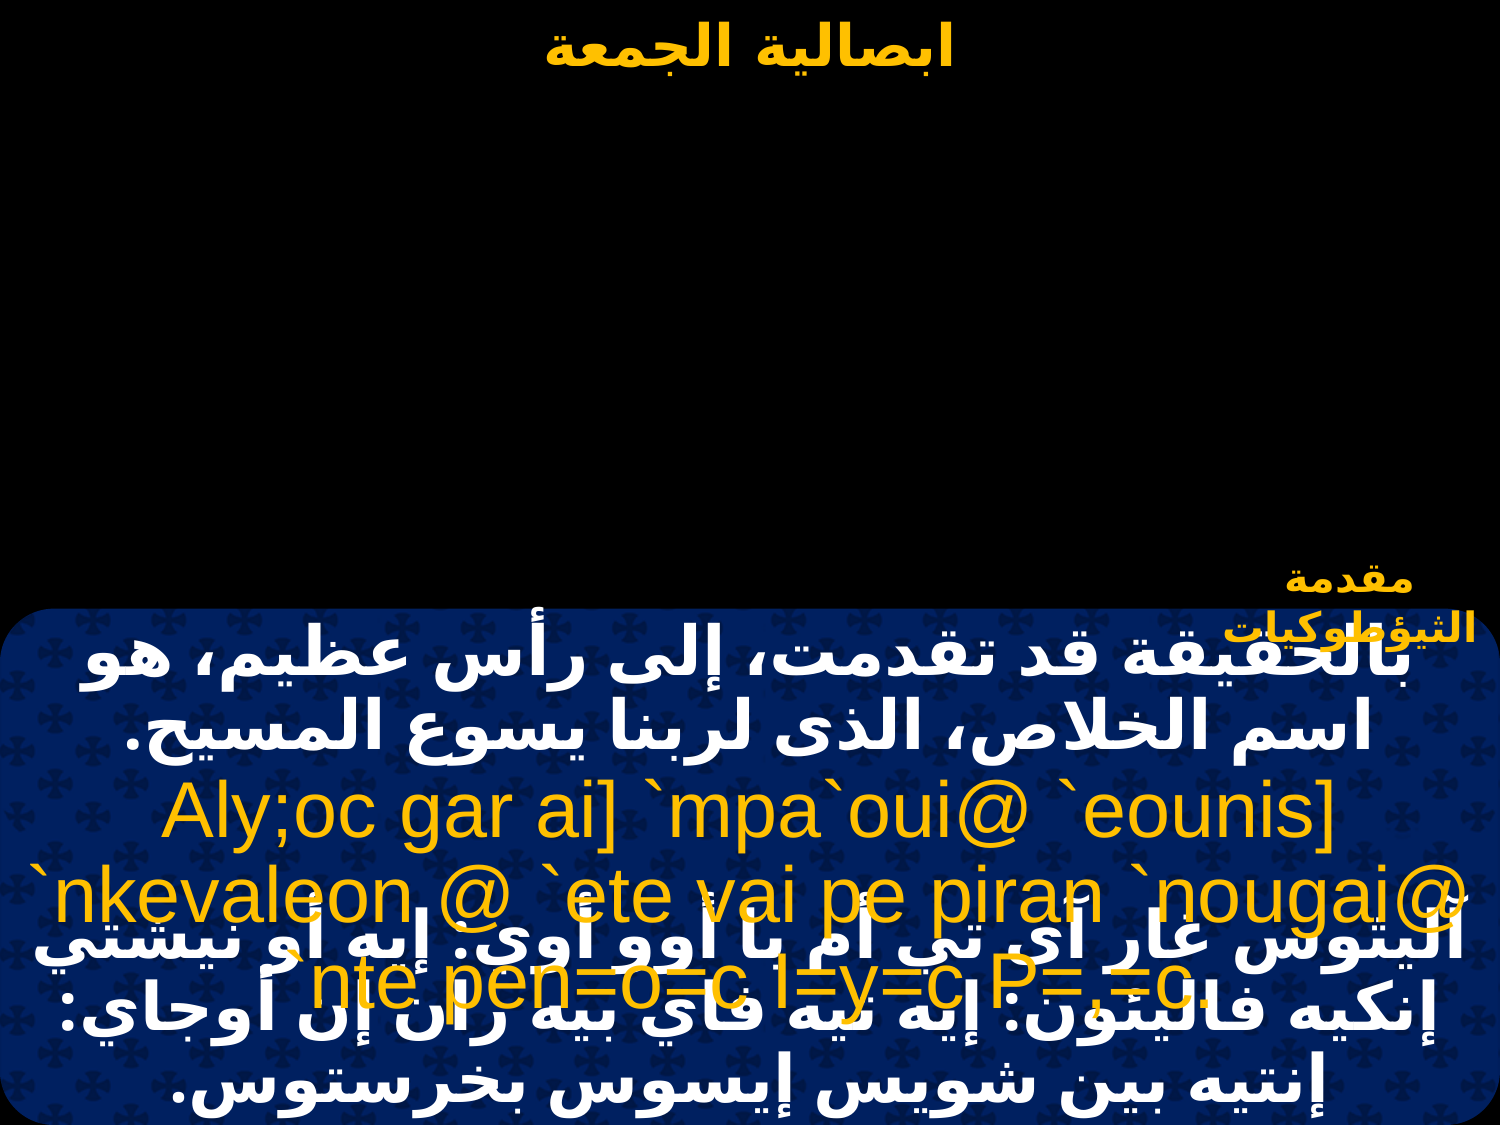

# ابصالية الجمعة
مقدمة الثيؤطوكيات
بالحقيقة قد تقدمت، إلى رأس عظيم، هو اسم الخلاص، الذى لربنا يسوع المسيح.
Aly;oc gar ai] `mpa`oui@ `eounis] `nkevaleon @ `ete vai pe piran `nougai@ `nte pen=o=c I=y=c P=,=c.
آليثوس غار آى تي أم با أوو أوي: إيه أو نيشتي إنكيه فاليئون: إيه تيه فاي بيه ران إن أوجاي: إنتيه بين شويس إيسوس بخرستوس.